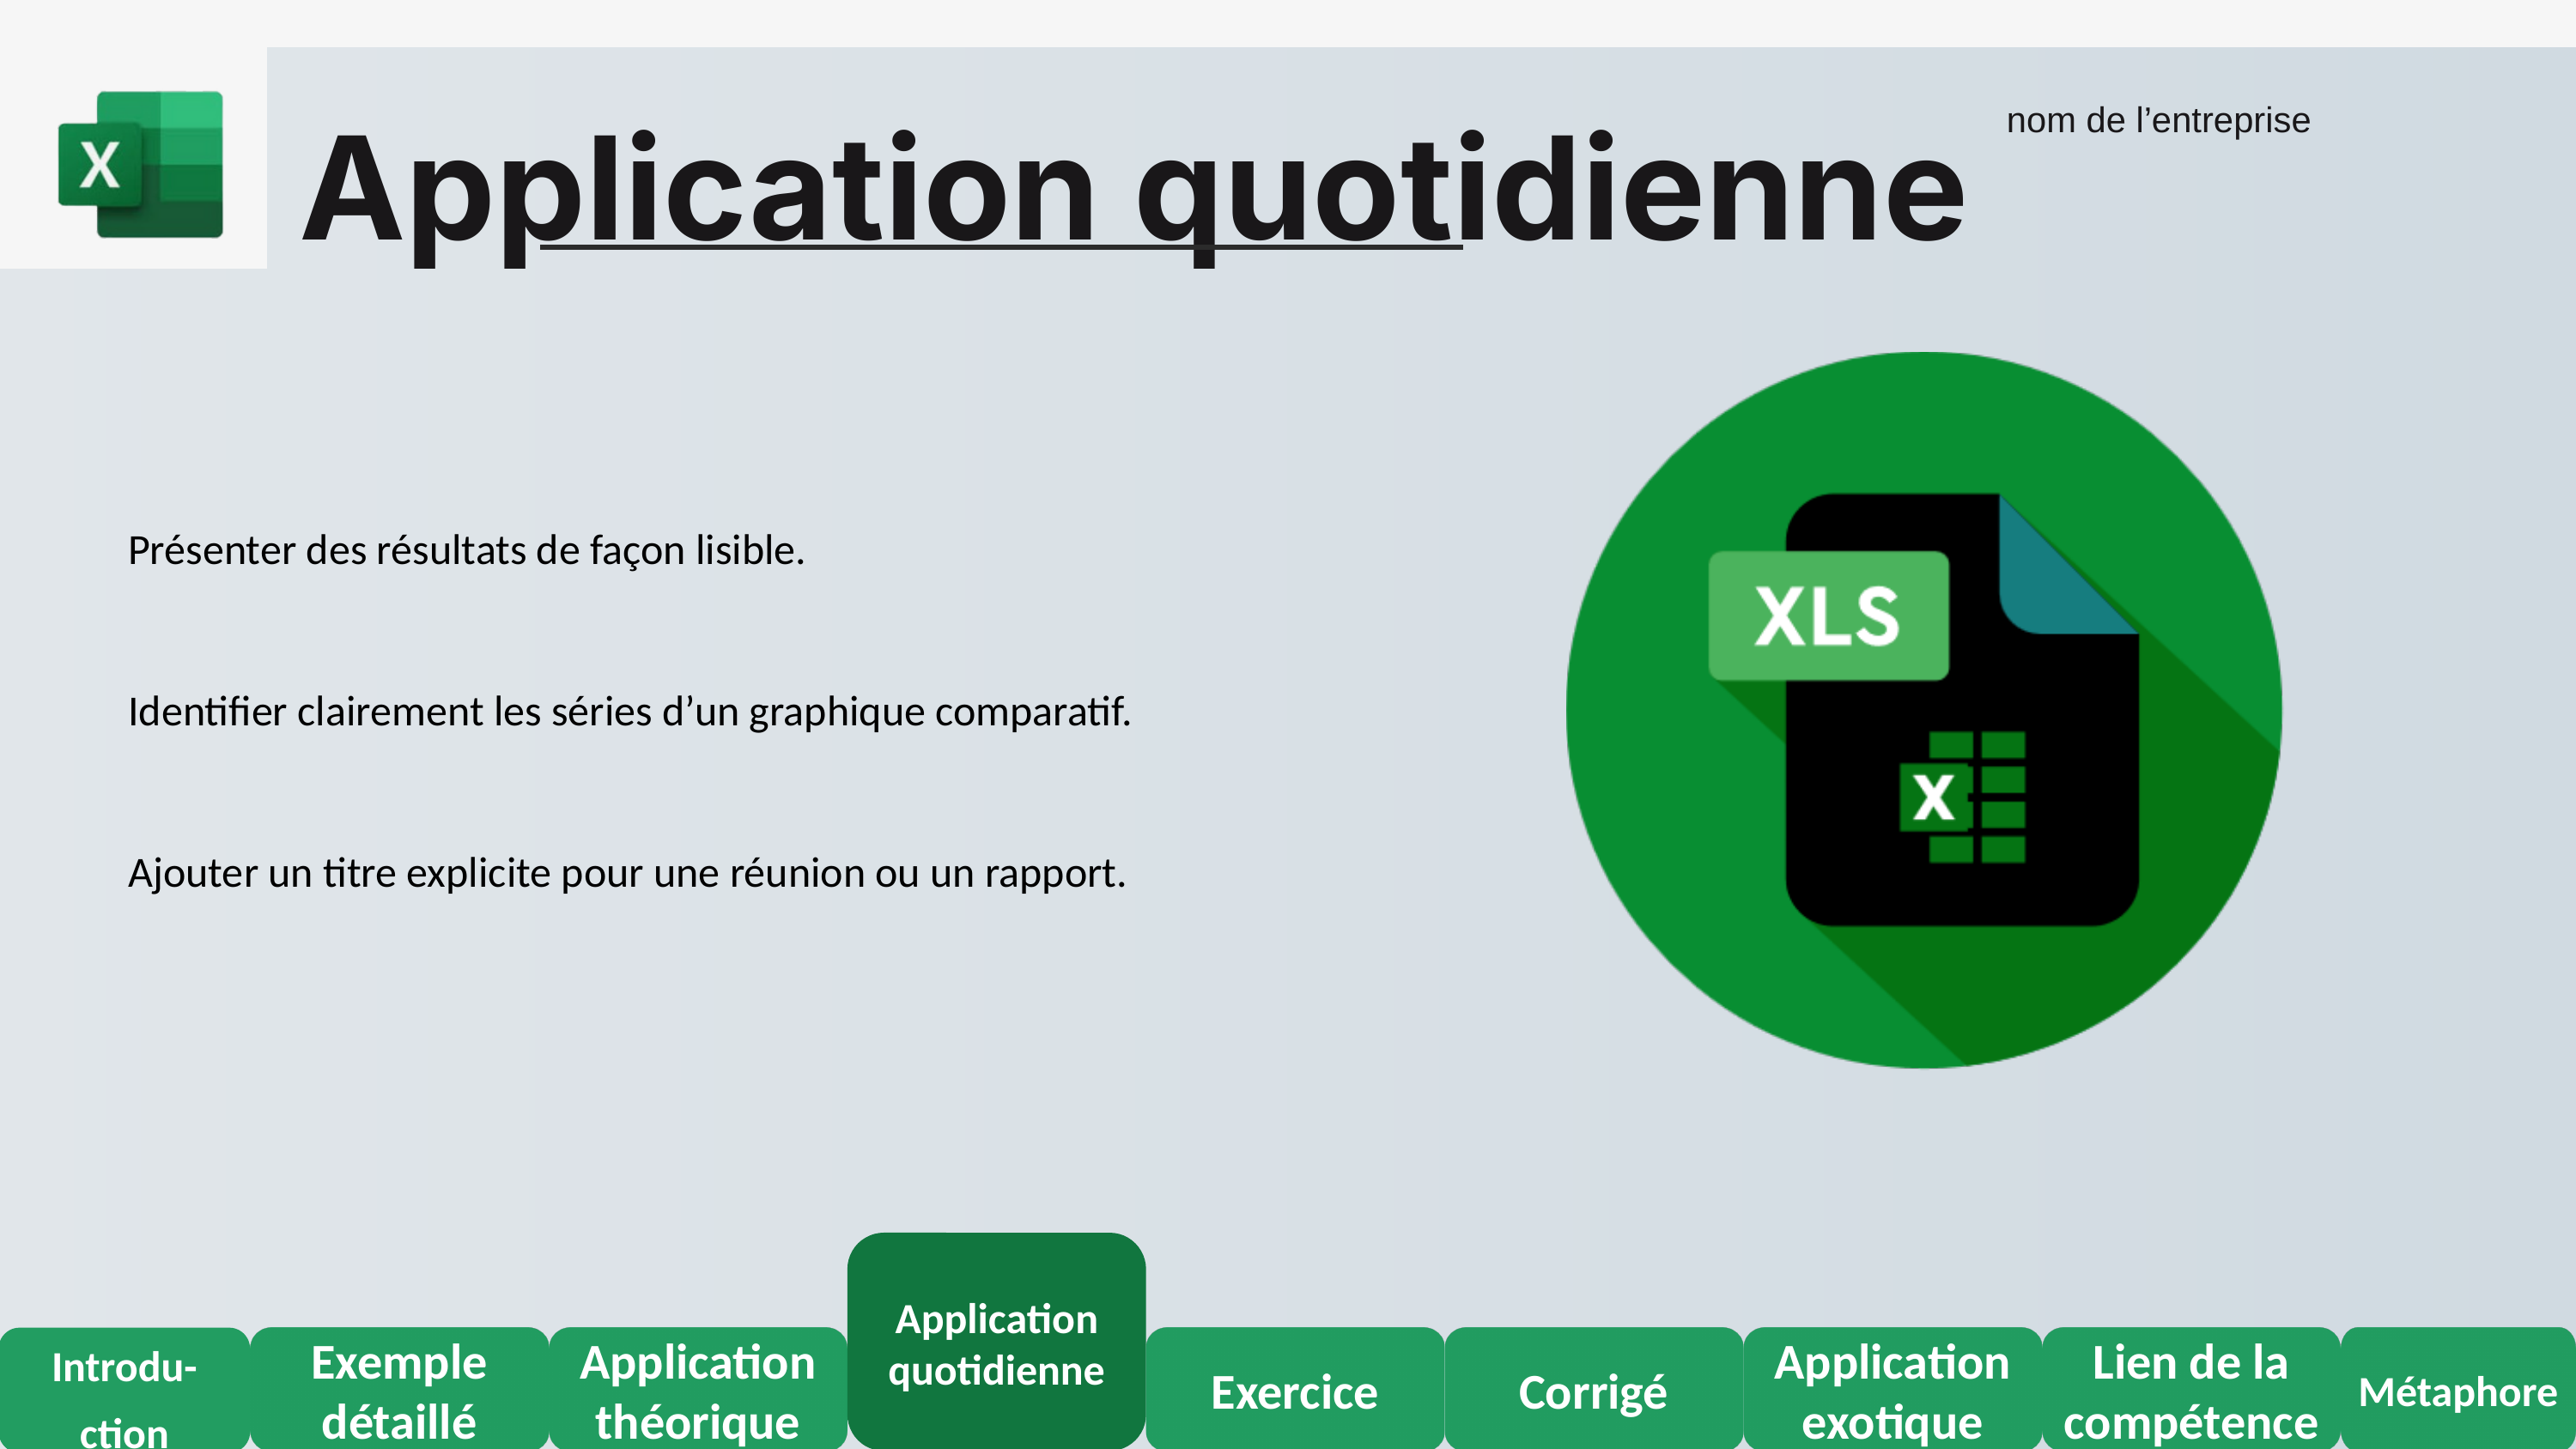

Application quotidienne
nom de l’entreprise

Présenter des résultats de façon lisible.

Identifier clairement les séries d’un graphique comparatif.

Ajouter un titre explicite pour une réunion ou un rapport.
Application quotidienne
Introdu-
ction
Exemple détaillé
Application théorique
Exercice
Corrigé
Application exotique
Lien de la compétence
Métaphore